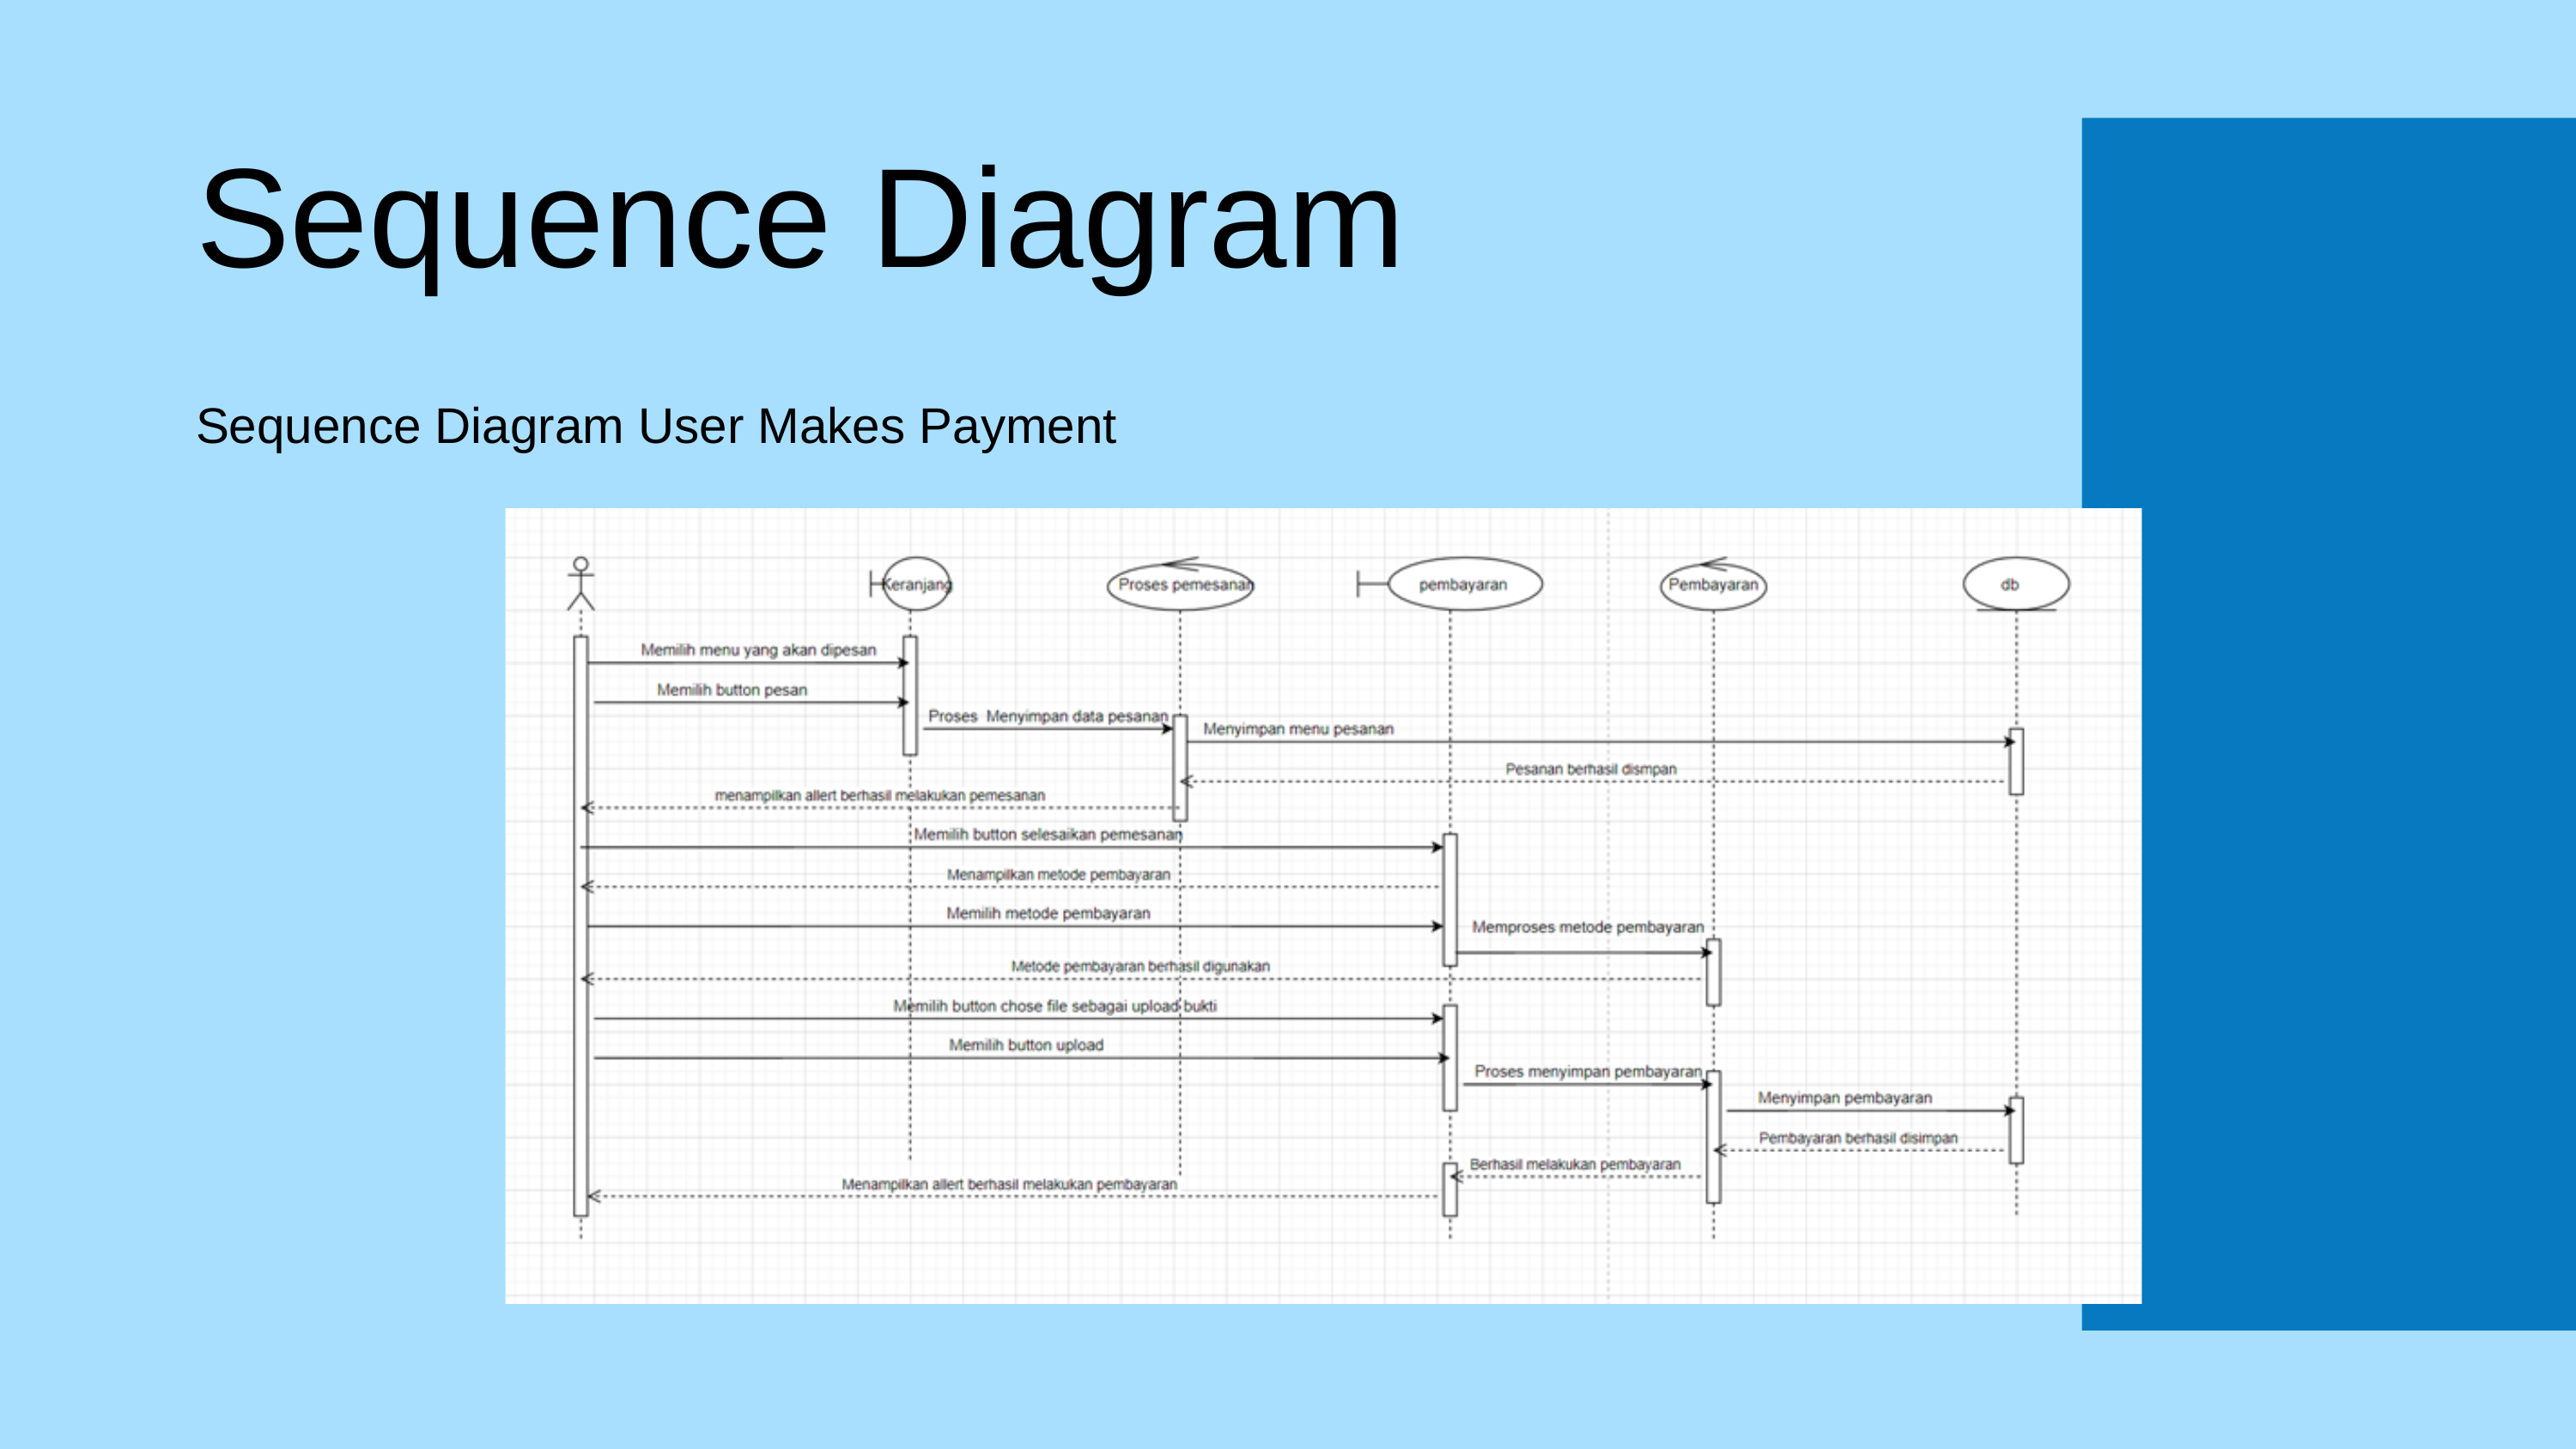

Sequence Diagram
Sequence Diagram User Makes Payment